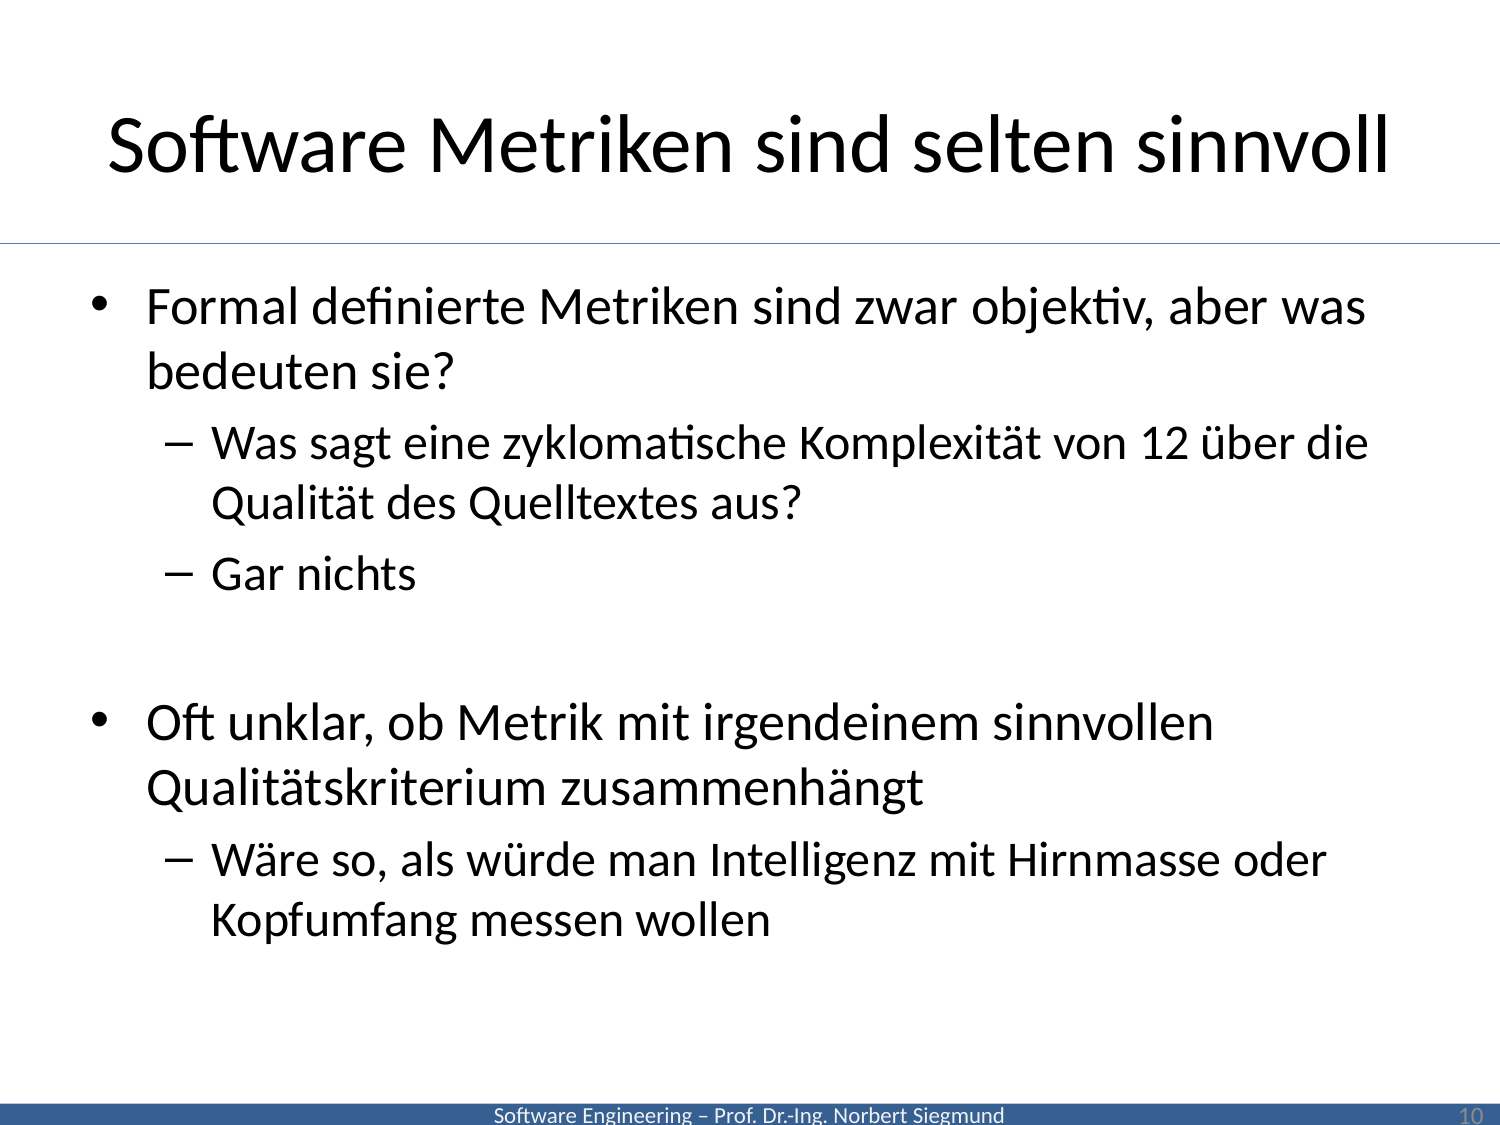

# Software Metriken sind selten sinnvoll
Formal definierte Metriken sind zwar objektiv, aber was bedeuten sie?
Was sagt eine zyklomatische Komplexität von 12 über die Qualität des Quelltextes aus?
Gar nichts

Oft unklar, ob Metrik mit irgendeinem sinnvollen Qualitätskriterium zusammenhängt
Wäre so, als würde man Intelligenz mit Hirnmasse oder Kopfumfang messen wollen

10